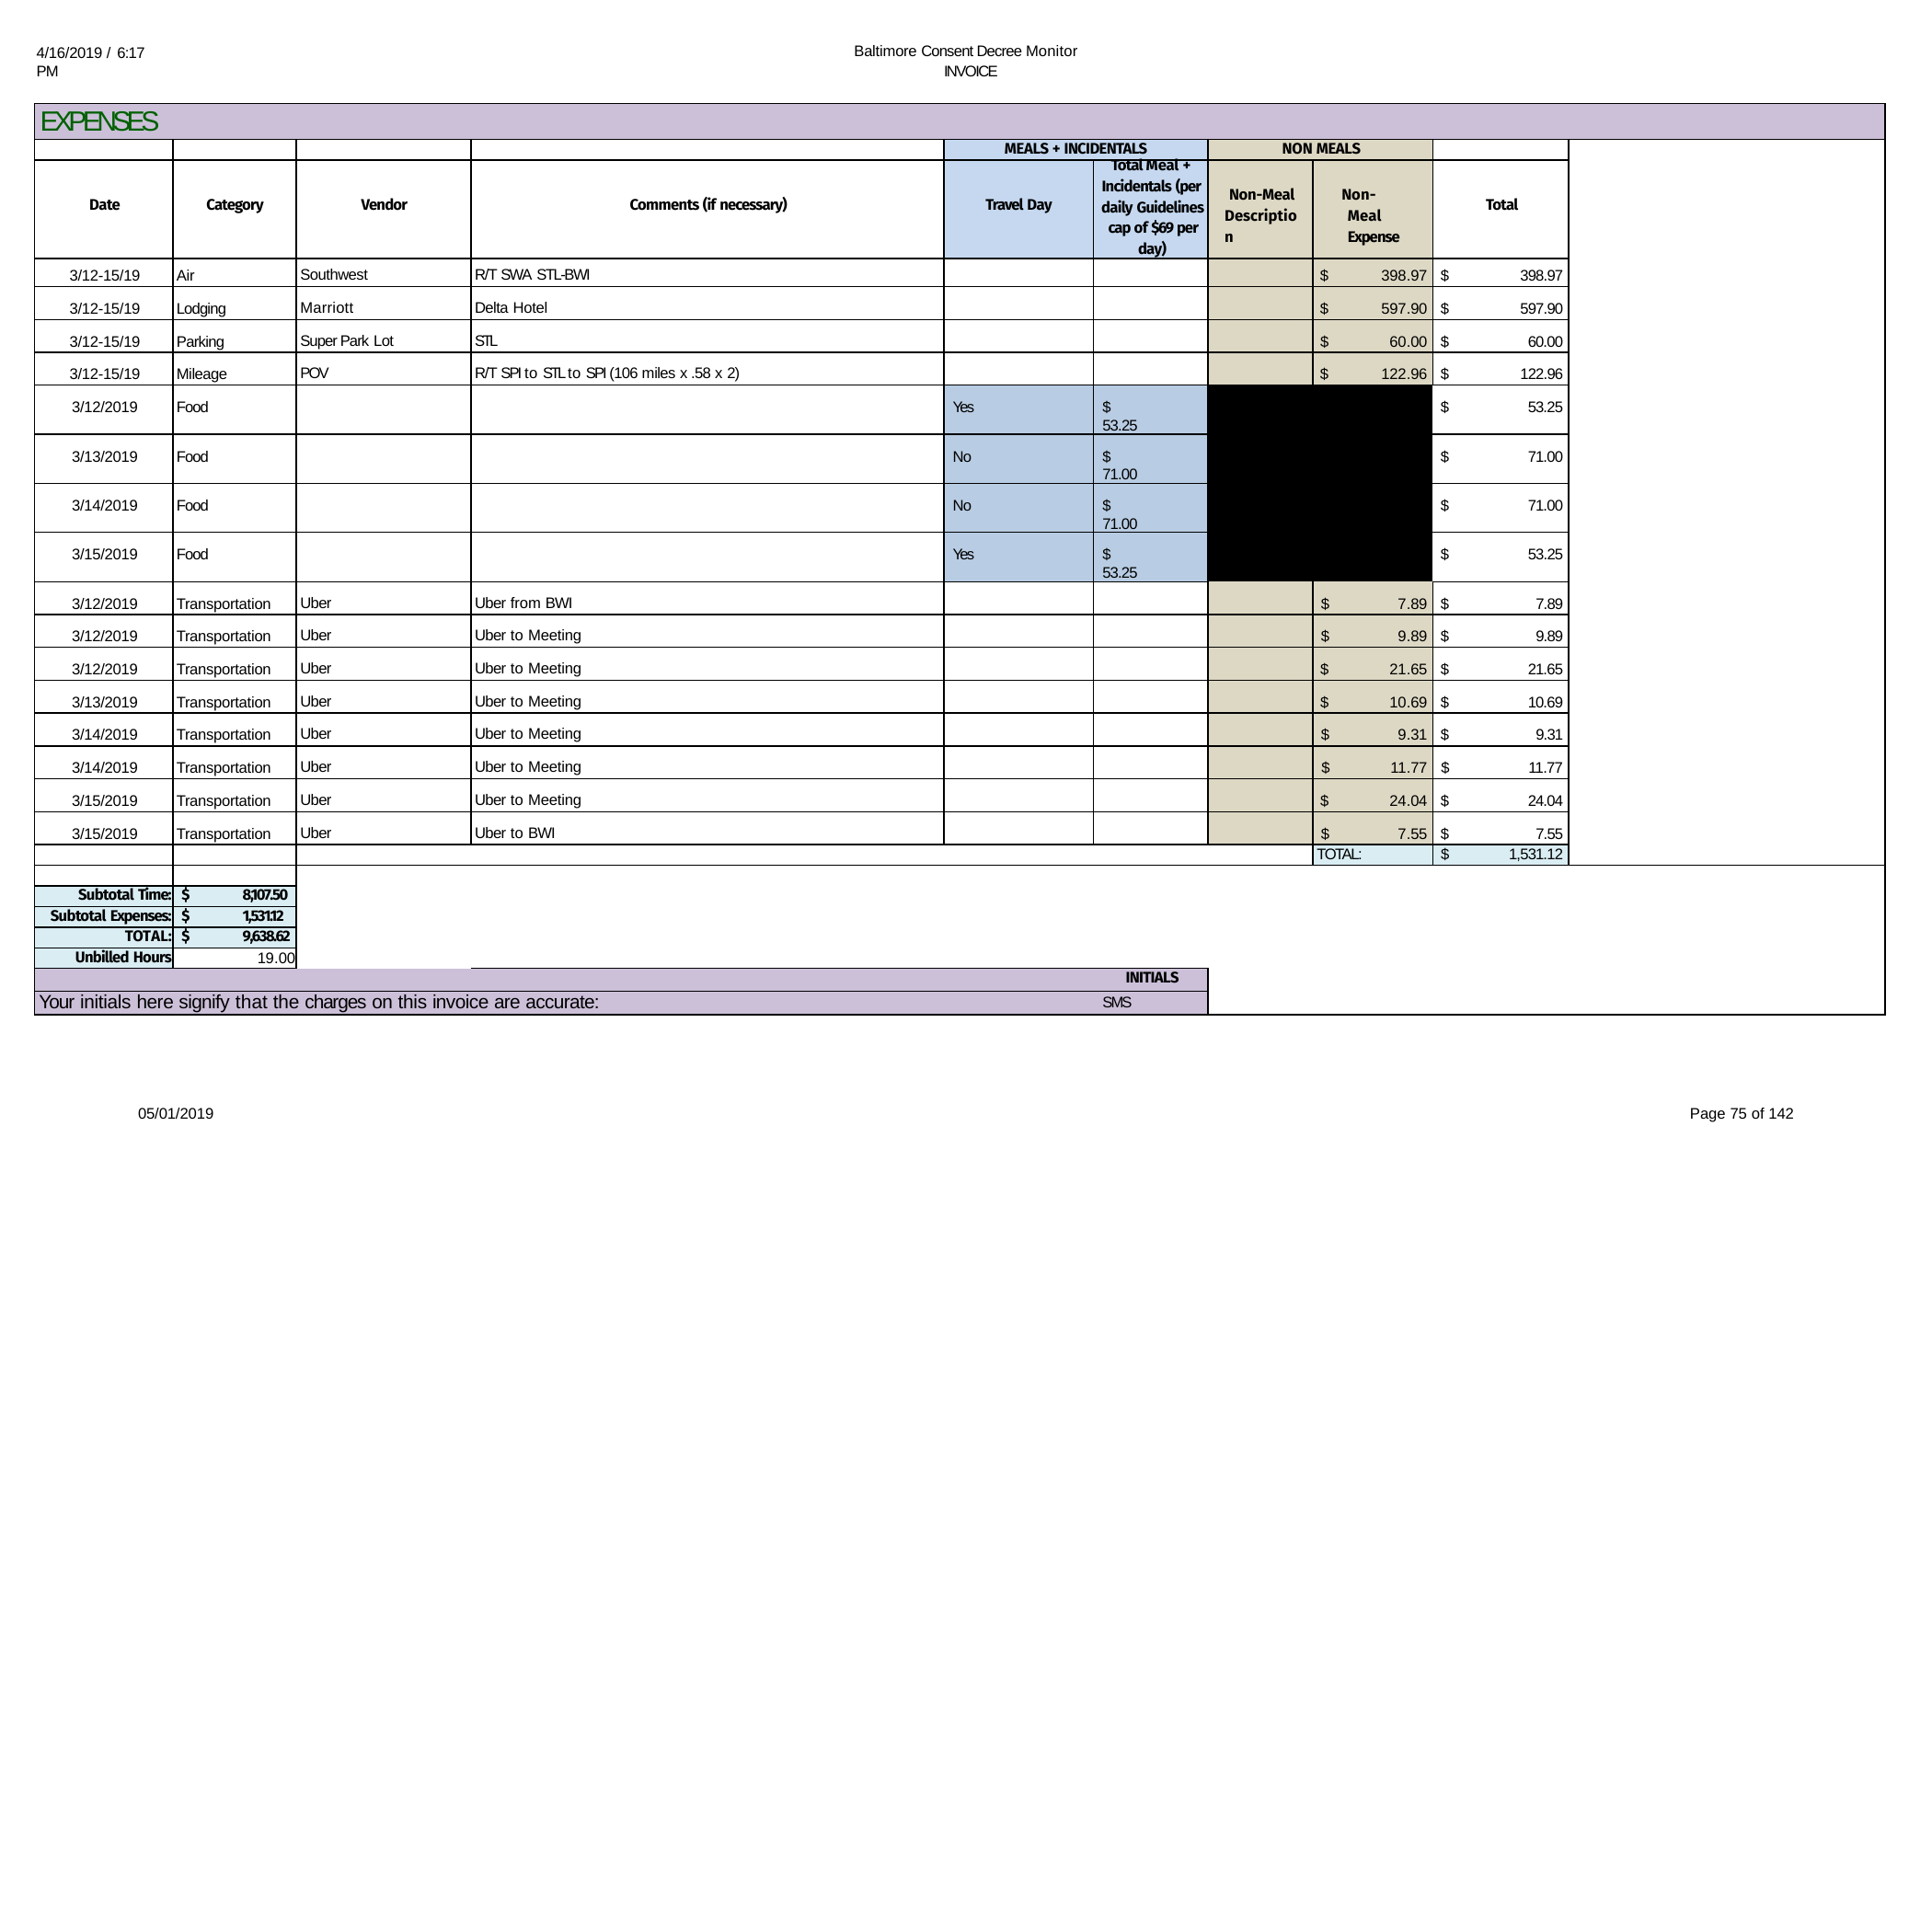

Baltimore Consent Decree Monitor  INVOICE
4/16/2019 / 6:17 PM
| EXPENSES |  |  |  |  |  |  |  |  |  |
| --- | --- | --- | --- | --- | --- | --- | --- | --- | --- |
|  |  |  |  | MEALS + INCIDENTALS |  | NON MEALS |  |  |  |
| Date | Category | Vendor | Comments (if necessary) | Travel Day | Total Meal + Incidentals (per daily Guidelines cap of $69 per day) | Non-Meal Description | Non-Meal Expense | Total |  |
| 3/12-15/19 | Air | Southwest | R/T SWA STL-BWI |  |  |  | $ 398.97 | $ 398.97 |  |
| 3/12-15/19 | Lodging | Marriott | Delta Hotel |  |  |  | $ 597.90 | $ 597.90 |  |
| 3/12-15/19 | Parking | Super Park Lot | STL |  |  |  | $ 60.00 | $ 60.00 |  |
| 3/12-15/19 | Mileage | POV | R/T SPI to STL to SPI (106 miles x .58 x 2) |  |  |  | $ 122.96 | $ 122.96 |  |
| 3/12/2019 | Food |  |  | Yes | $ 53.25 |  |  | $ 53.25 |  |
| 3/13/2019 | Food |  |  | No | $ 71.00 |  |  | $ 71.00 |  |
| 3/14/2019 | Food |  |  | No | $ 71.00 |  |  | $ 71.00 |  |
| 3/15/2019 | Food |  |  | Yes | $ 53.25 |  |  | $ 53.25 |  |
| 3/12/2019 | Transportation | Uber | Uber from BWI |  |  |  | $ 7.89 | $ 7.89 |  |
| 3/12/2019 | Transportation | Uber | Uber to Meeting |  |  |  | $ 9.89 | $ 9.89 |  |
| 3/12/2019 | Transportation | Uber | Uber to Meeting |  |  |  | $ 21.65 | $ 21.65 |  |
| 3/13/2019 | Transportation | Uber | Uber to Meeting |  |  |  | $ 10.69 | $ 10.69 |  |
| 3/14/2019 | Transportation | Uber | Uber to Meeting |  |  |  | $ 9.31 | $ 9.31 |  |
| 3/14/2019 | Transportation | Uber | Uber to Meeting |  |  |  | $ 11.77 | $ 11.77 |  |
| 3/15/2019 | Transportation | Uber | Uber to Meeting |  |  |  | $ 24.04 | $ 24.04 |  |
| 3/15/2019 | Transportation | Uber | Uber to BWI |  |  |  | $ 7.55 | $ 7.55 |  |
|  |  |  |  |  |  |  | TOTAL: | $ 1,531.12 |  |
|  |  |  |  |  |  |  |  |  |  |
| Subtotal Time: | $ 8,107.50 |  |  |  |  |  |  |  |  |
| Subtotal Expenses: | $ 1,531.12 |  |  |  |  |  |  |  |  |
| TOTAL: | $ 9,638.62 |  |  |  |  |  |  |  |  |
| Unbilled Hours | 19.00 |  |  |  |  |  |  |  |  |
|  |  |  |  |  | INITIALS |  |  |  |  |
| Your initials here signify that the charges on this invoice are accurate: |  |  |  |  | SMS |  |  |  |  |
05/01/2019
Page 75 of 142